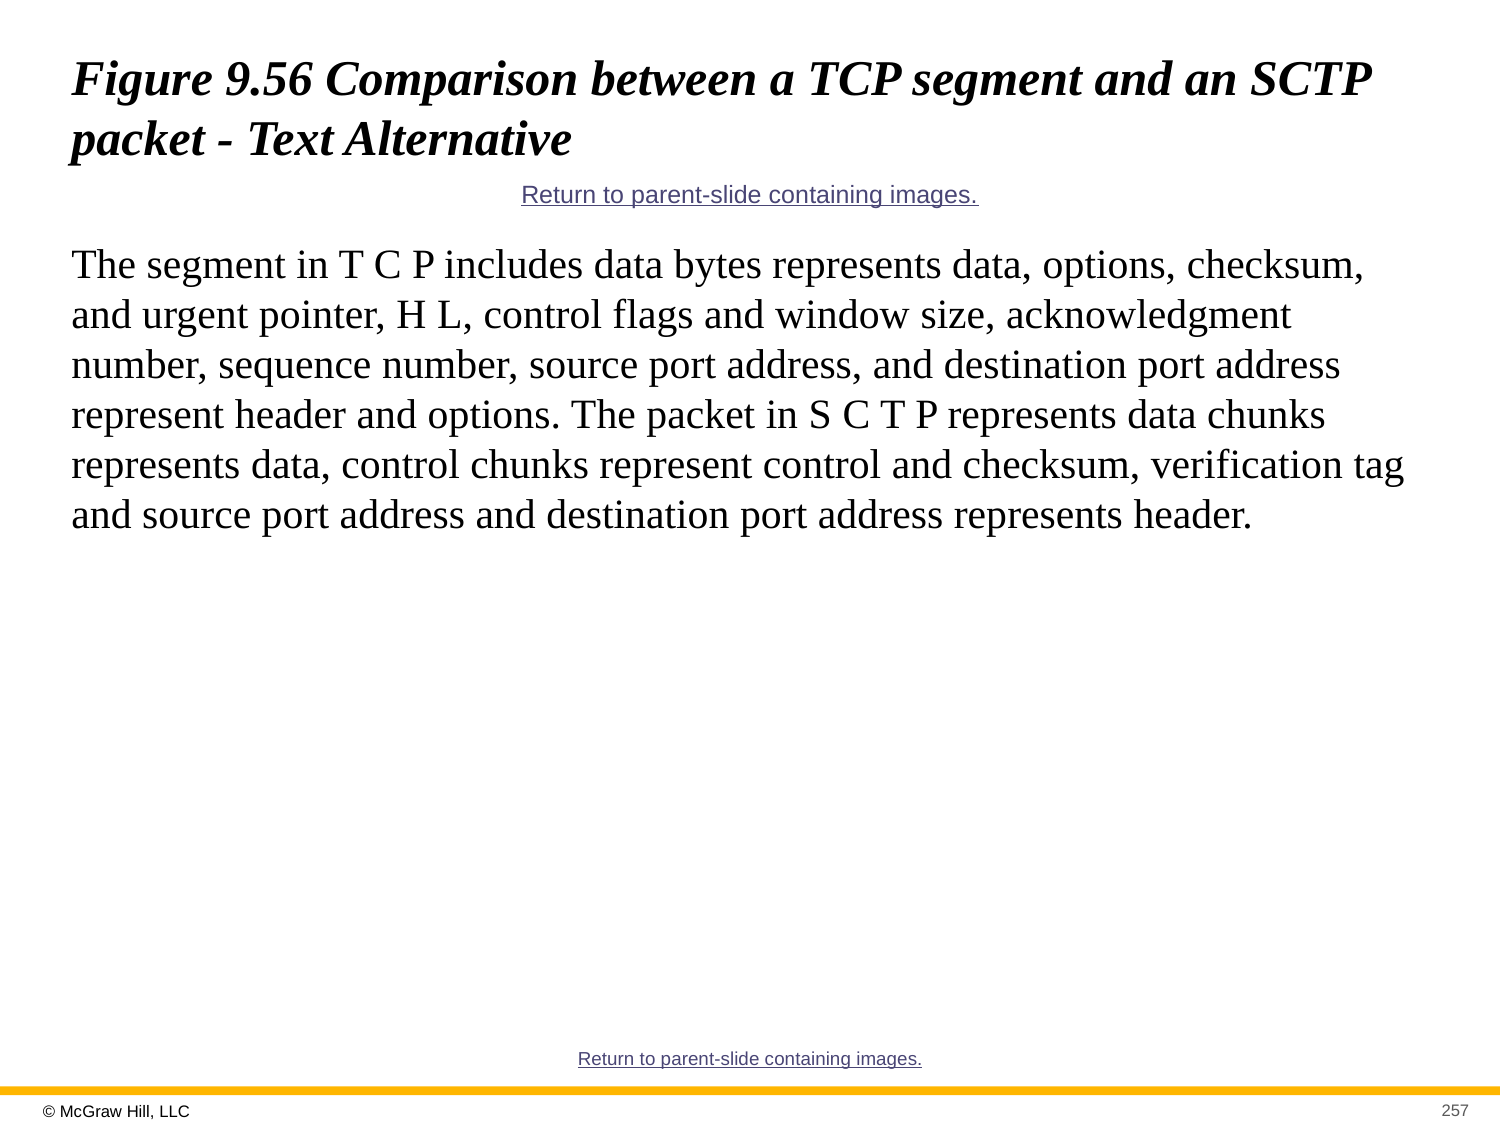

# Figure 9.56 Comparison between a TCP segment and an SCTP packet - Text Alternative
Return to parent-slide containing images.
The segment in T C P includes data bytes represents data, options, checksum, and urgent pointer, H L, control flags and window size, acknowledgment number, sequence number, source port address, and destination port address represent header and options. The packet in S C T P represents data chunks represents data, control chunks represent control and checksum, verification tag and source port address and destination port address represents header.
Return to parent-slide containing images.
257